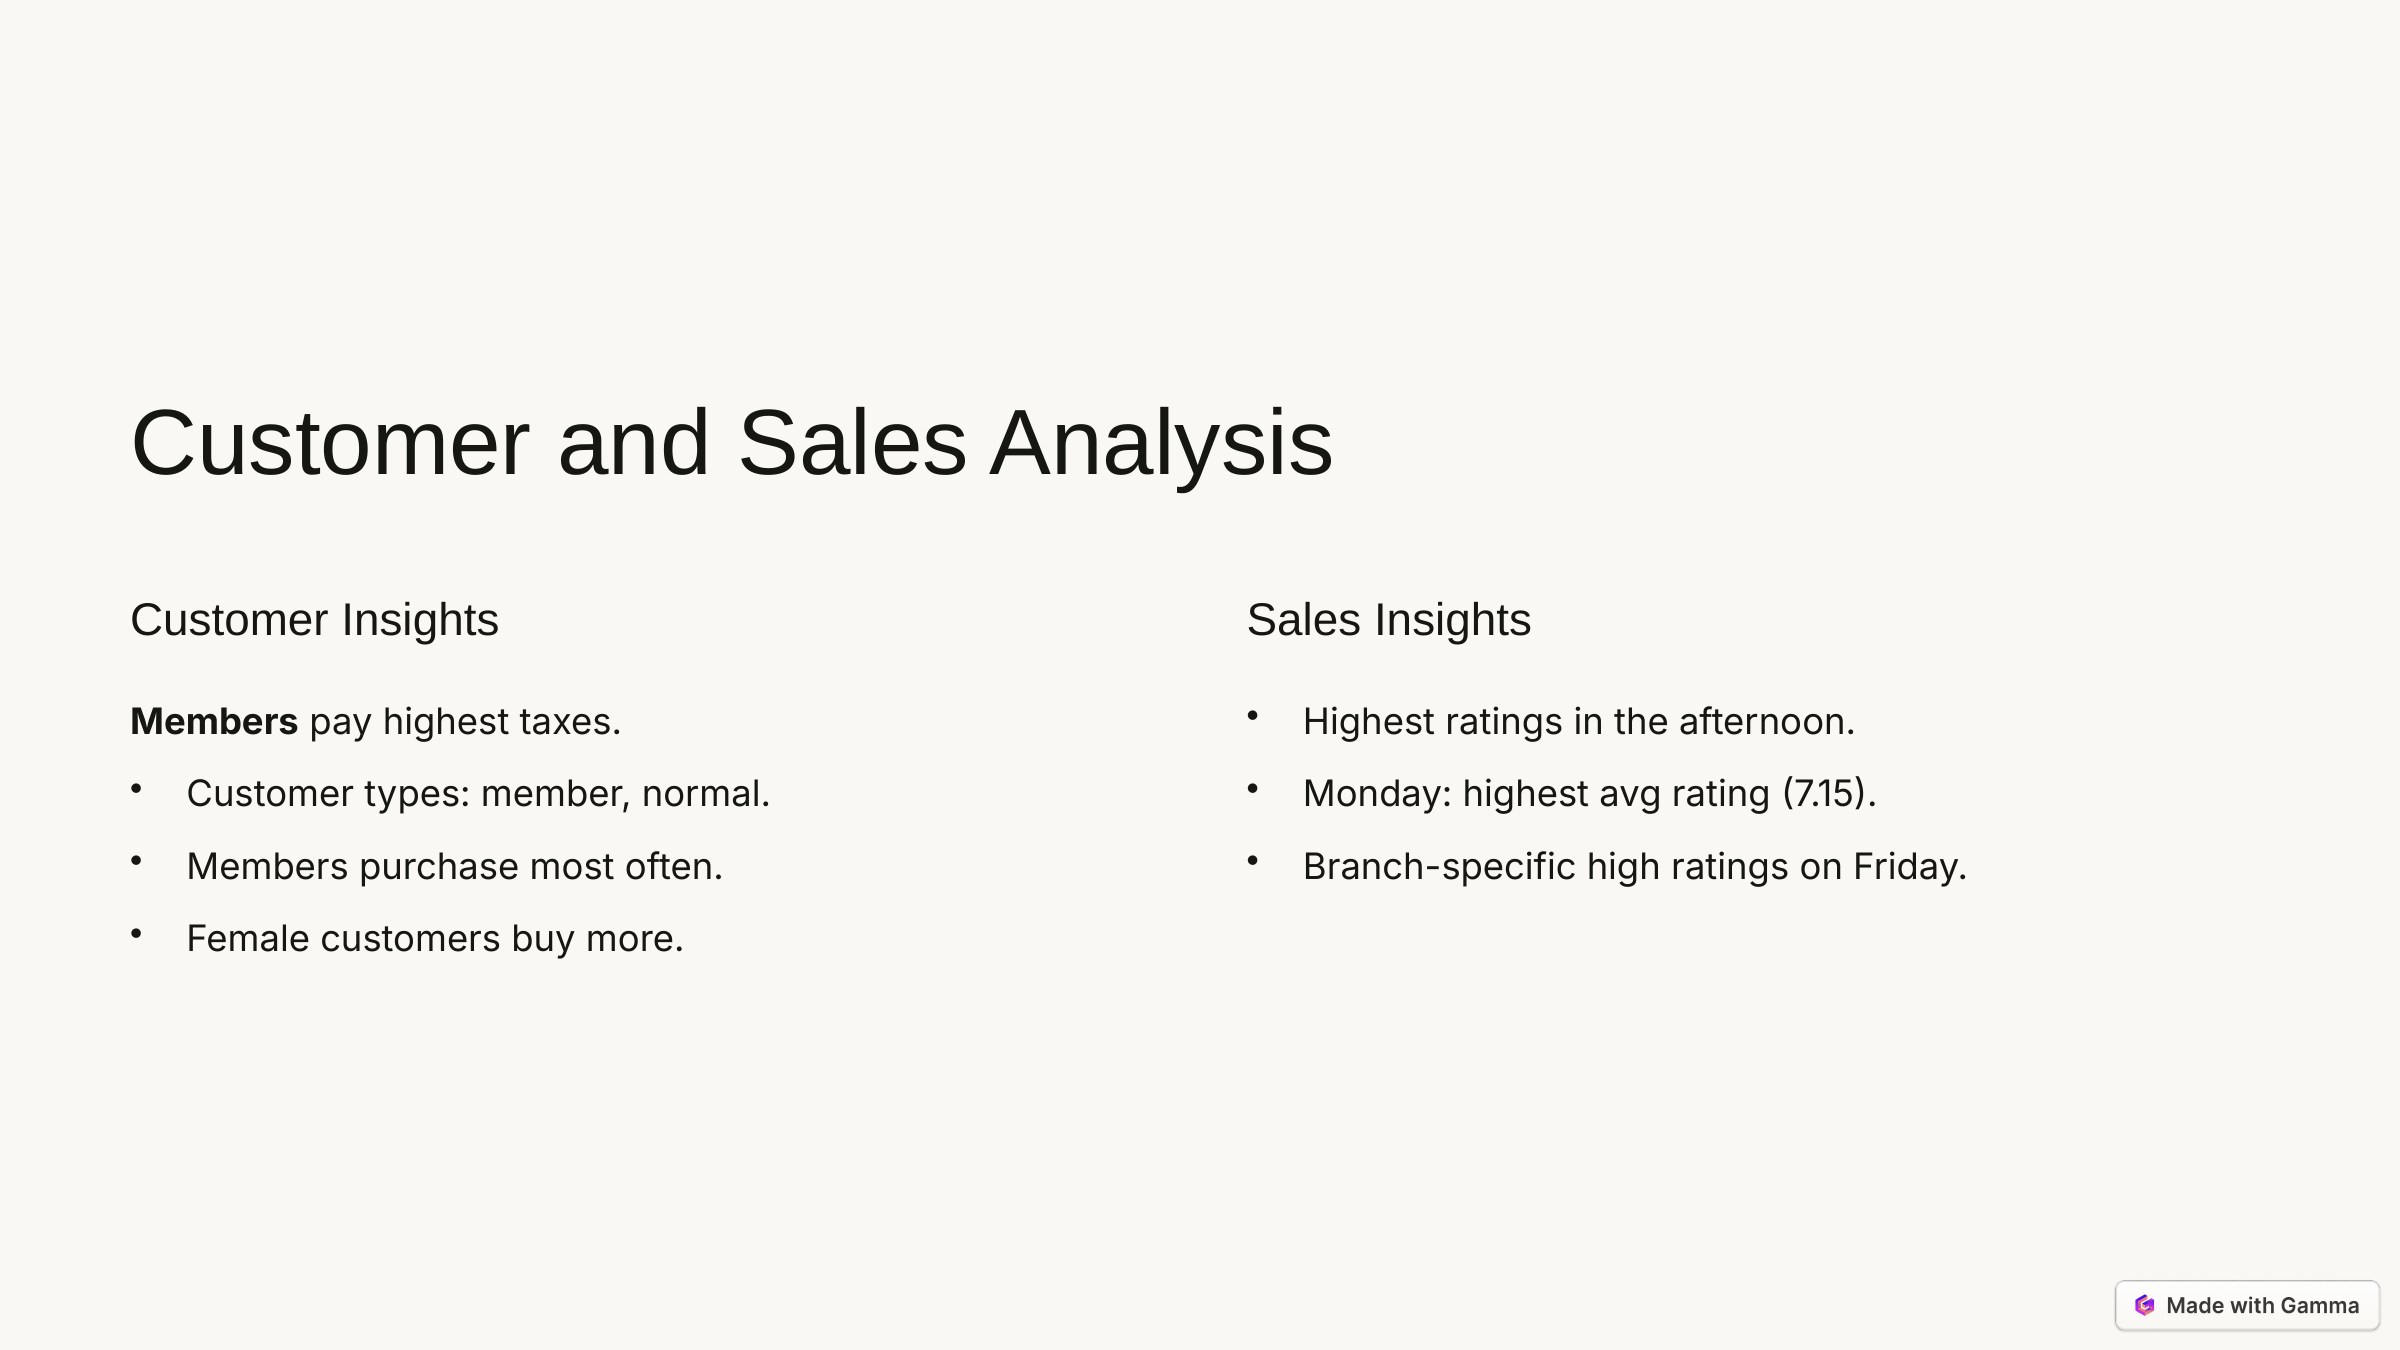

Customer and Sales Analysis
Customer Insights
Sales Insights
Members pay highest taxes.
Highest ratings in the afternoon.
Customer types: member, normal.
Monday: highest avg rating (7.15).
Members purchase most often.
Branch-specific high ratings on Friday.
Female customers buy more.